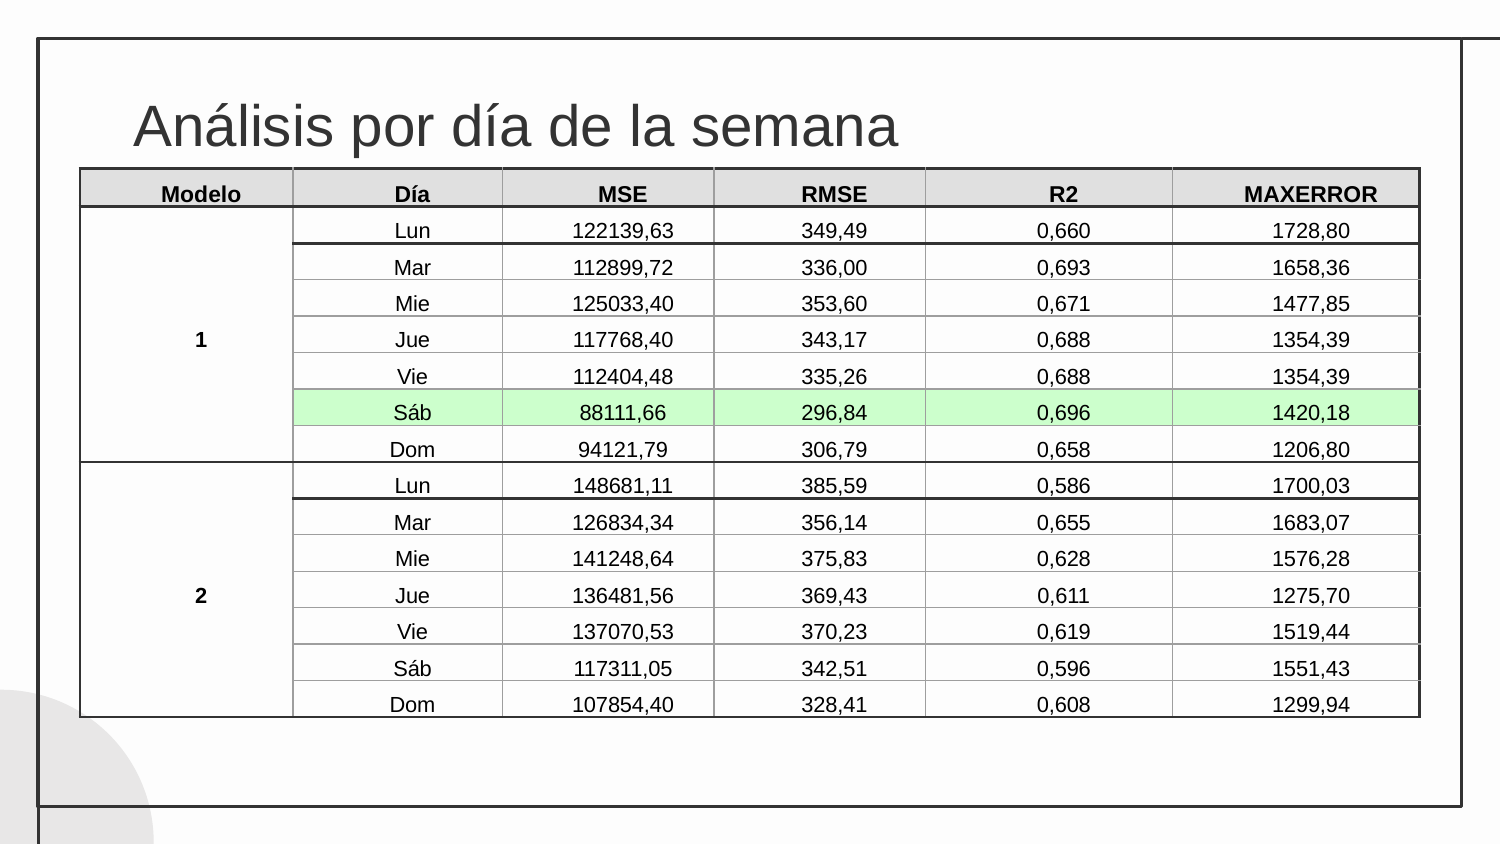

# Análisis por día de la semana
| Modelo | Día | MSE | RMSE | R2 | MAXERROR |
| --- | --- | --- | --- | --- | --- |
| 1 | Lun | 122139,63 | 349,49 | 0,660 | 1728,80 |
|  | Mar | 112899,72 | 336,00 | 0,693 | 1658,36 |
|  | Mie | 125033,40 | 353,60 | 0,671 | 1477,85 |
|  | Jue | 117768,40 | 343,17 | 0,688 | 1354,39 |
|  | Vie | 112404,48 | 335,26 | 0,688 | 1354,39 |
|  | Sáb | 88111,66 | 296,84 | 0,696 | 1420,18 |
|  | Dom | 94121,79 | 306,79 | 0,658 | 1206,80 |
| 2 | Lun | 148681,11 | 385,59 | 0,586 | 1700,03 |
|  | Mar | 126834,34 | 356,14 | 0,655 | 1683,07 |
|  | Mie | 141248,64 | 375,83 | 0,628 | 1576,28 |
|  | Jue | 136481,56 | 369,43 | 0,611 | 1275,70 |
|  | Vie | 137070,53 | 370,23 | 0,619 | 1519,44 |
|  | Sáb | 117311,05 | 342,51 | 0,596 | 1551,43 |
|  | Dom | 107854,40 | 328,41 | 0,608 | 1299,94 |